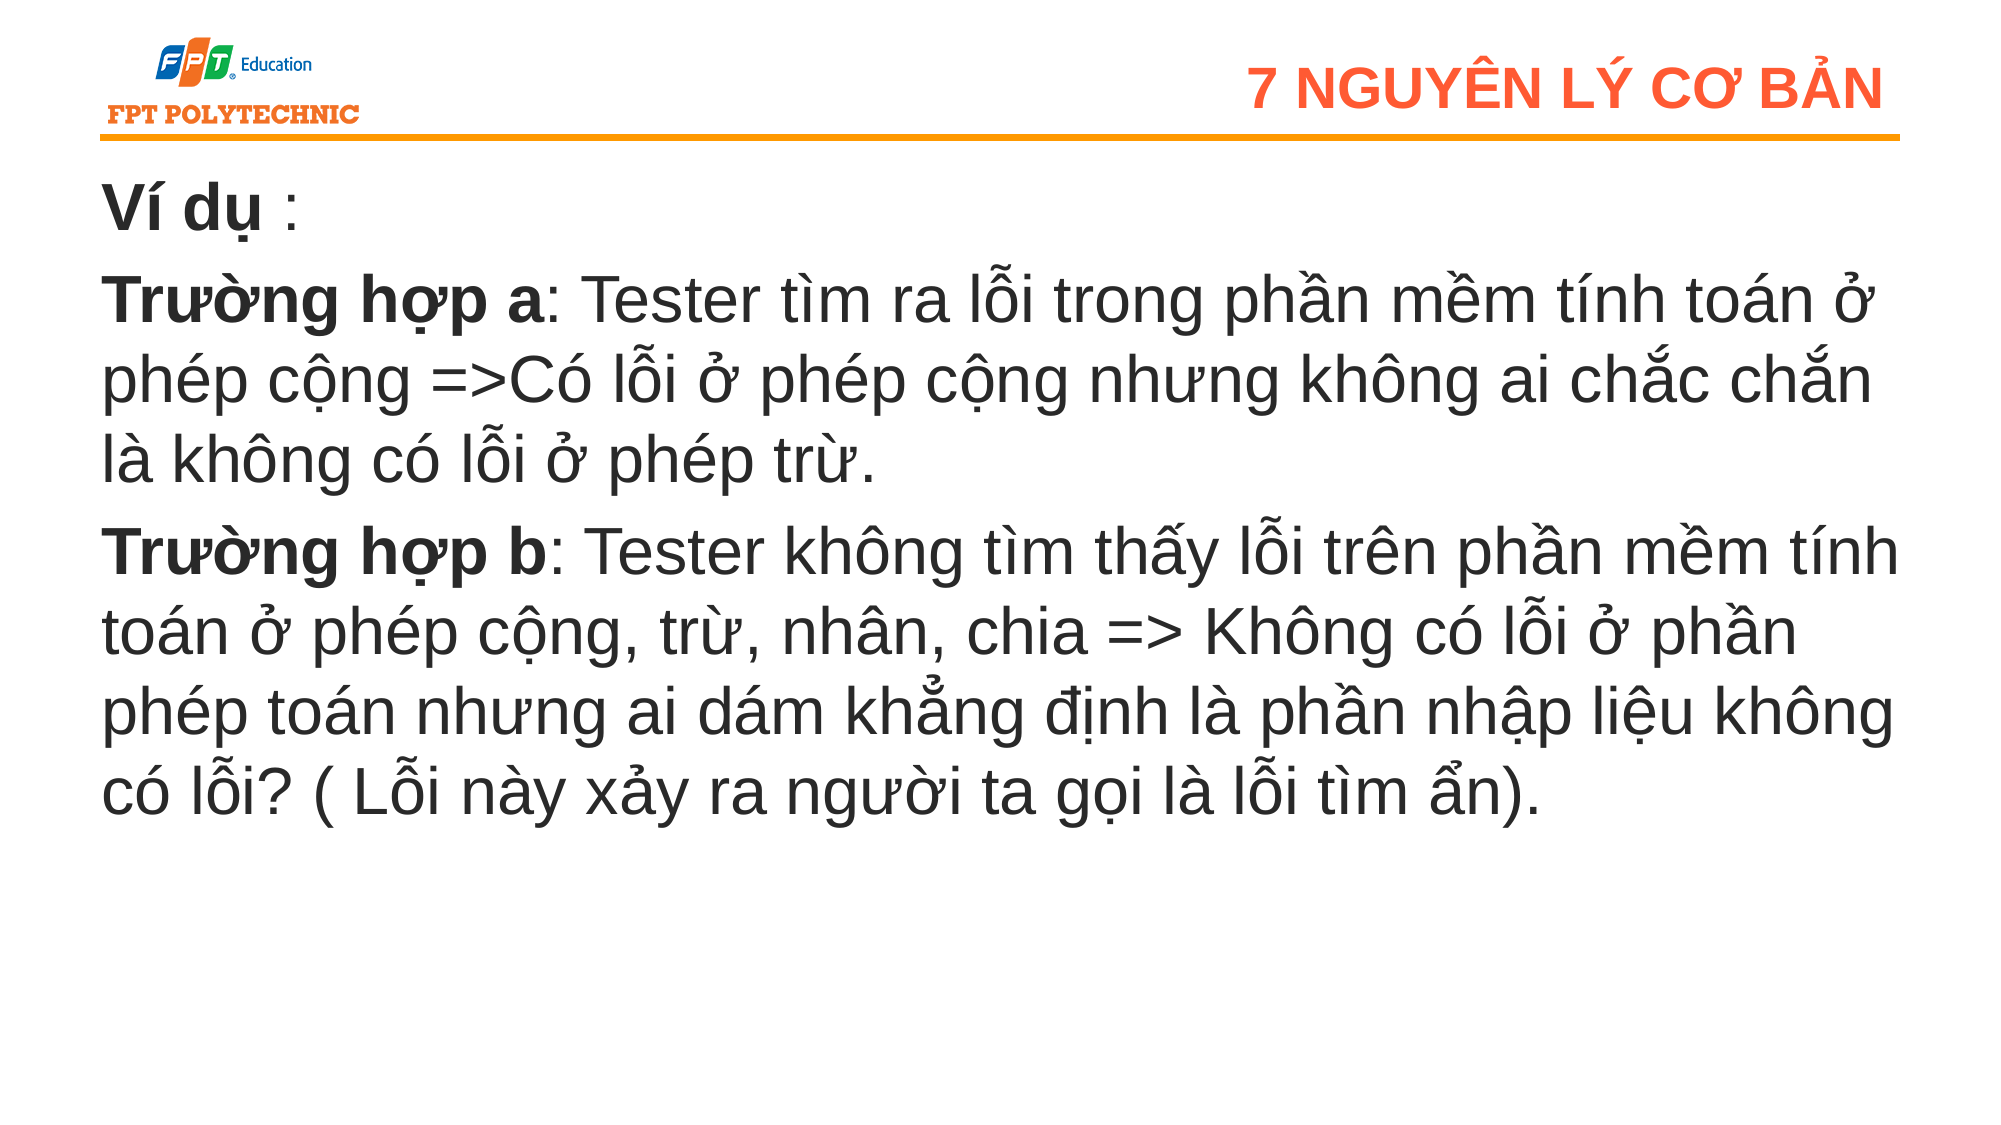

# 7 nguyên lý cơ bản
Ví dụ :
Trường hợp a: Tester tìm ra lỗi trong phần mềm tính toán ở phép cộng =>Có lỗi ở phép cộng nhưng không ai chắc chắn là không có lỗi ở phép trừ.
Trường hợp b: Tester không tìm thấy lỗi trên phần mềm tính toán ở phép cộng, trừ, nhân, chia => Không có lỗi ở phần phép toán nhưng ai dám khẳng định là phần nhập liệu không có lỗi? ( Lỗi này xảy ra người ta gọi là lỗi tìm ẩn).